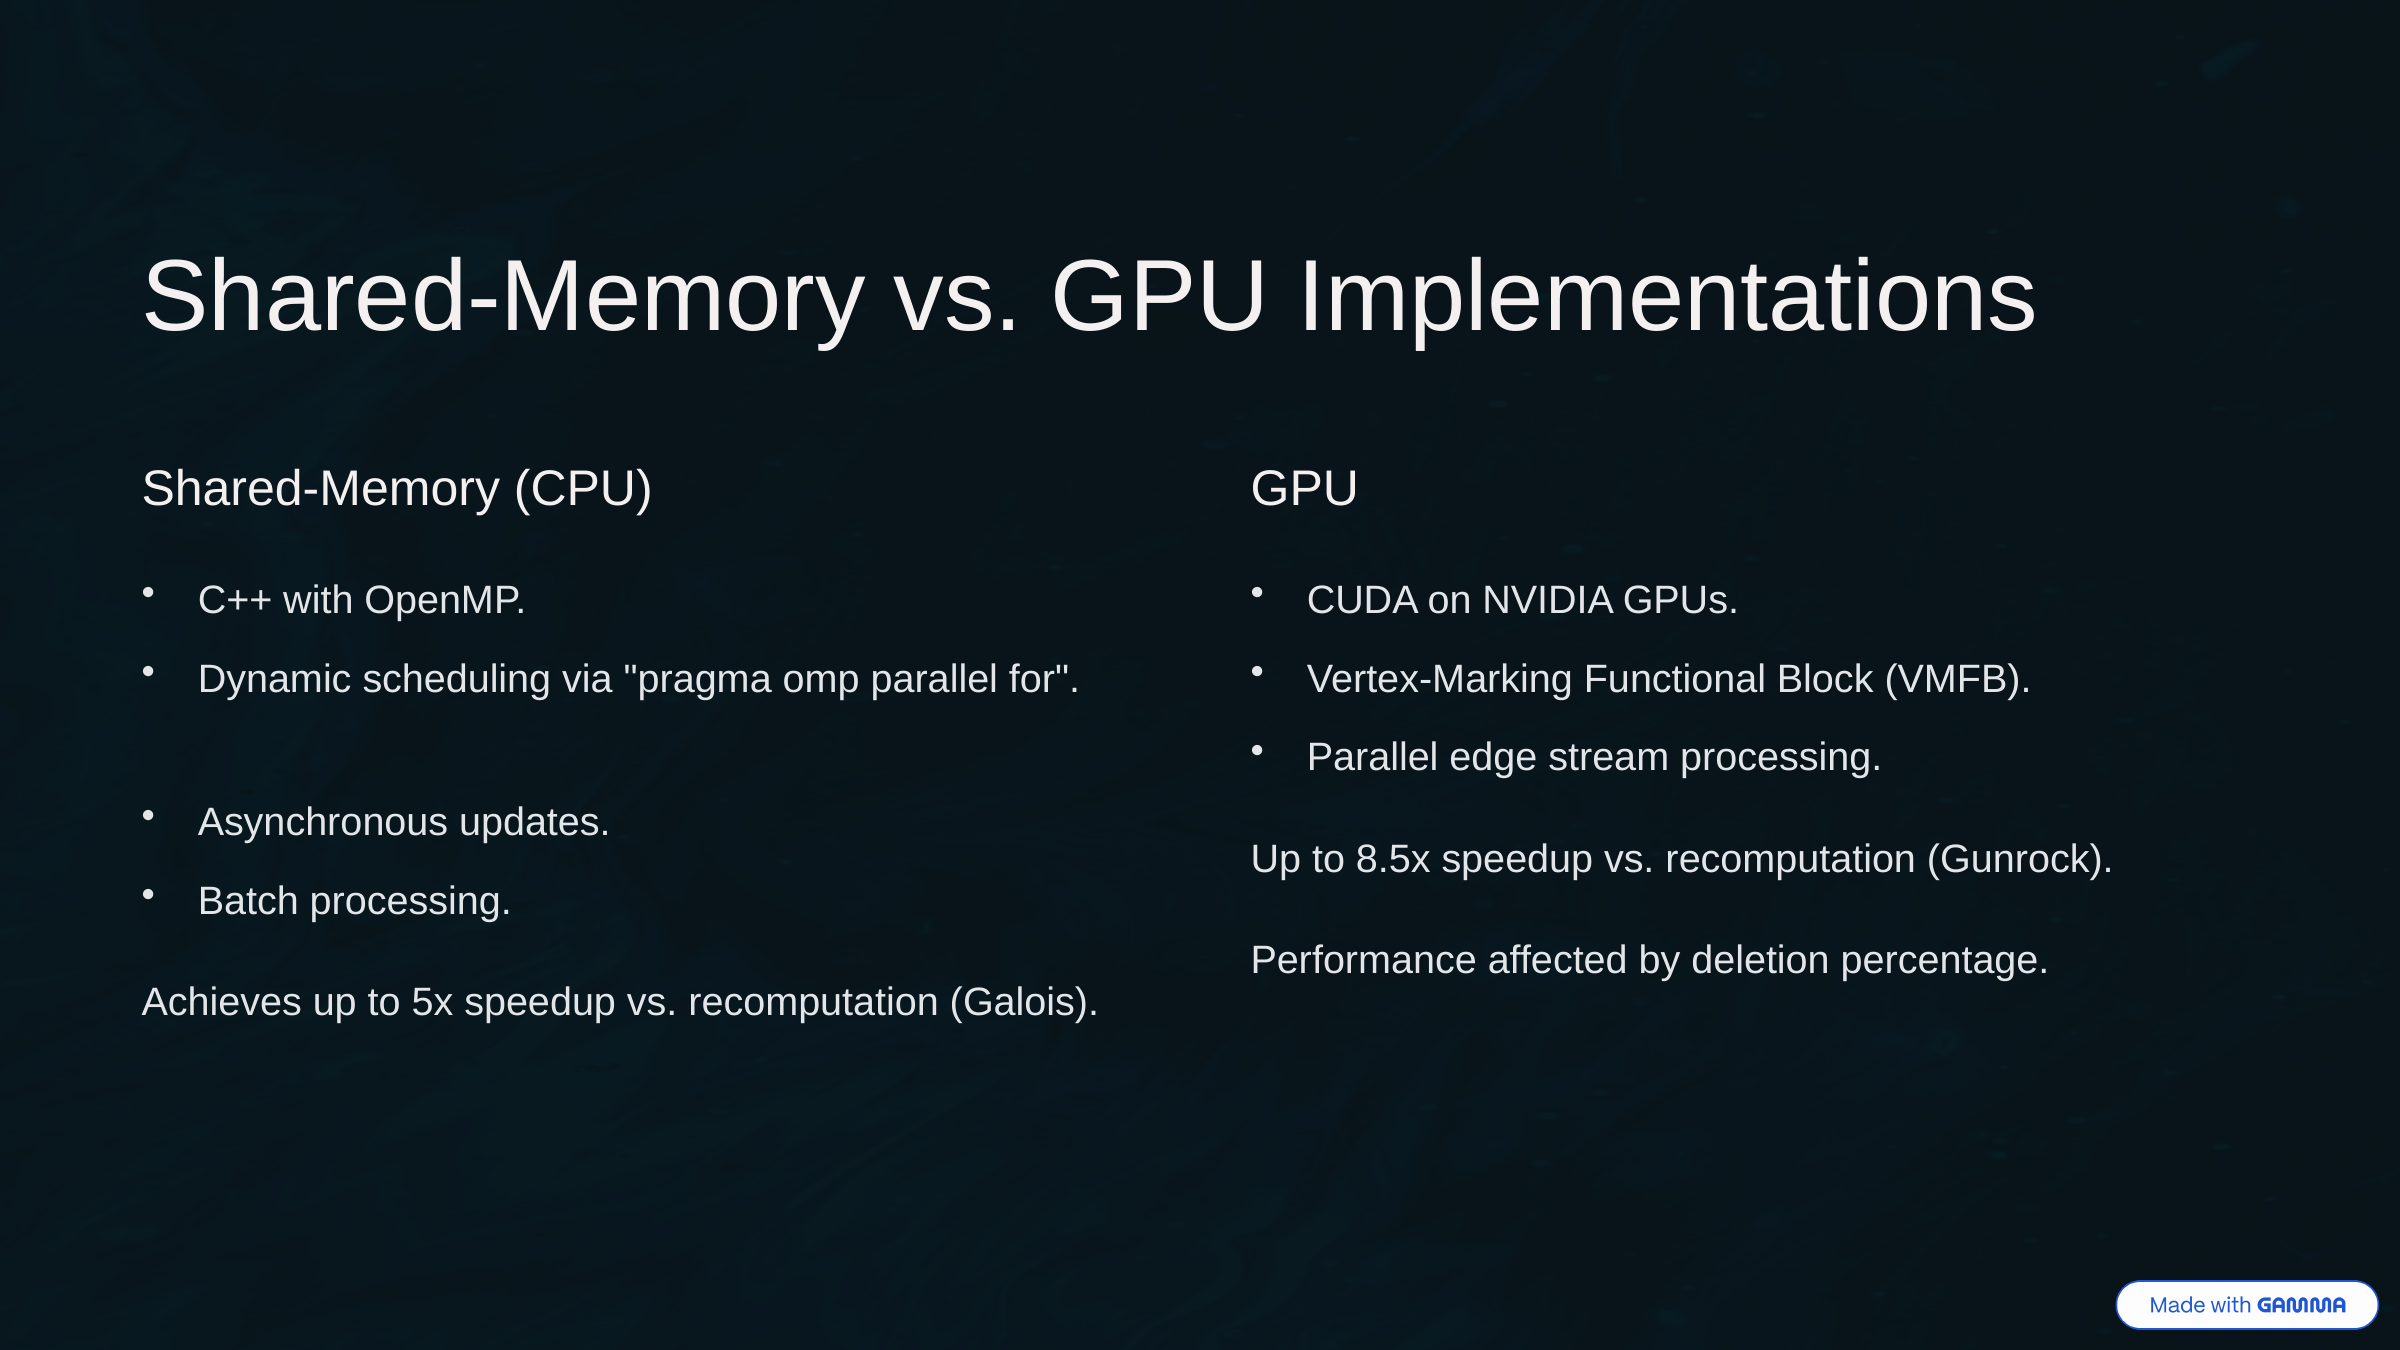

Shared-Memory vs. GPU Implementations
Shared-Memory (CPU)
GPU
C++ with OpenMP.
CUDA on NVIDIA GPUs.
Dynamic scheduling via "pragma omp parallel for".
Vertex-Marking Functional Block (VMFB).
Parallel edge stream processing.
Asynchronous updates.
Up to 8.5x speedup vs. recomputation (Gunrock).
Batch processing.
Performance affected by deletion percentage.
Achieves up to 5x speedup vs. recomputation (Galois).